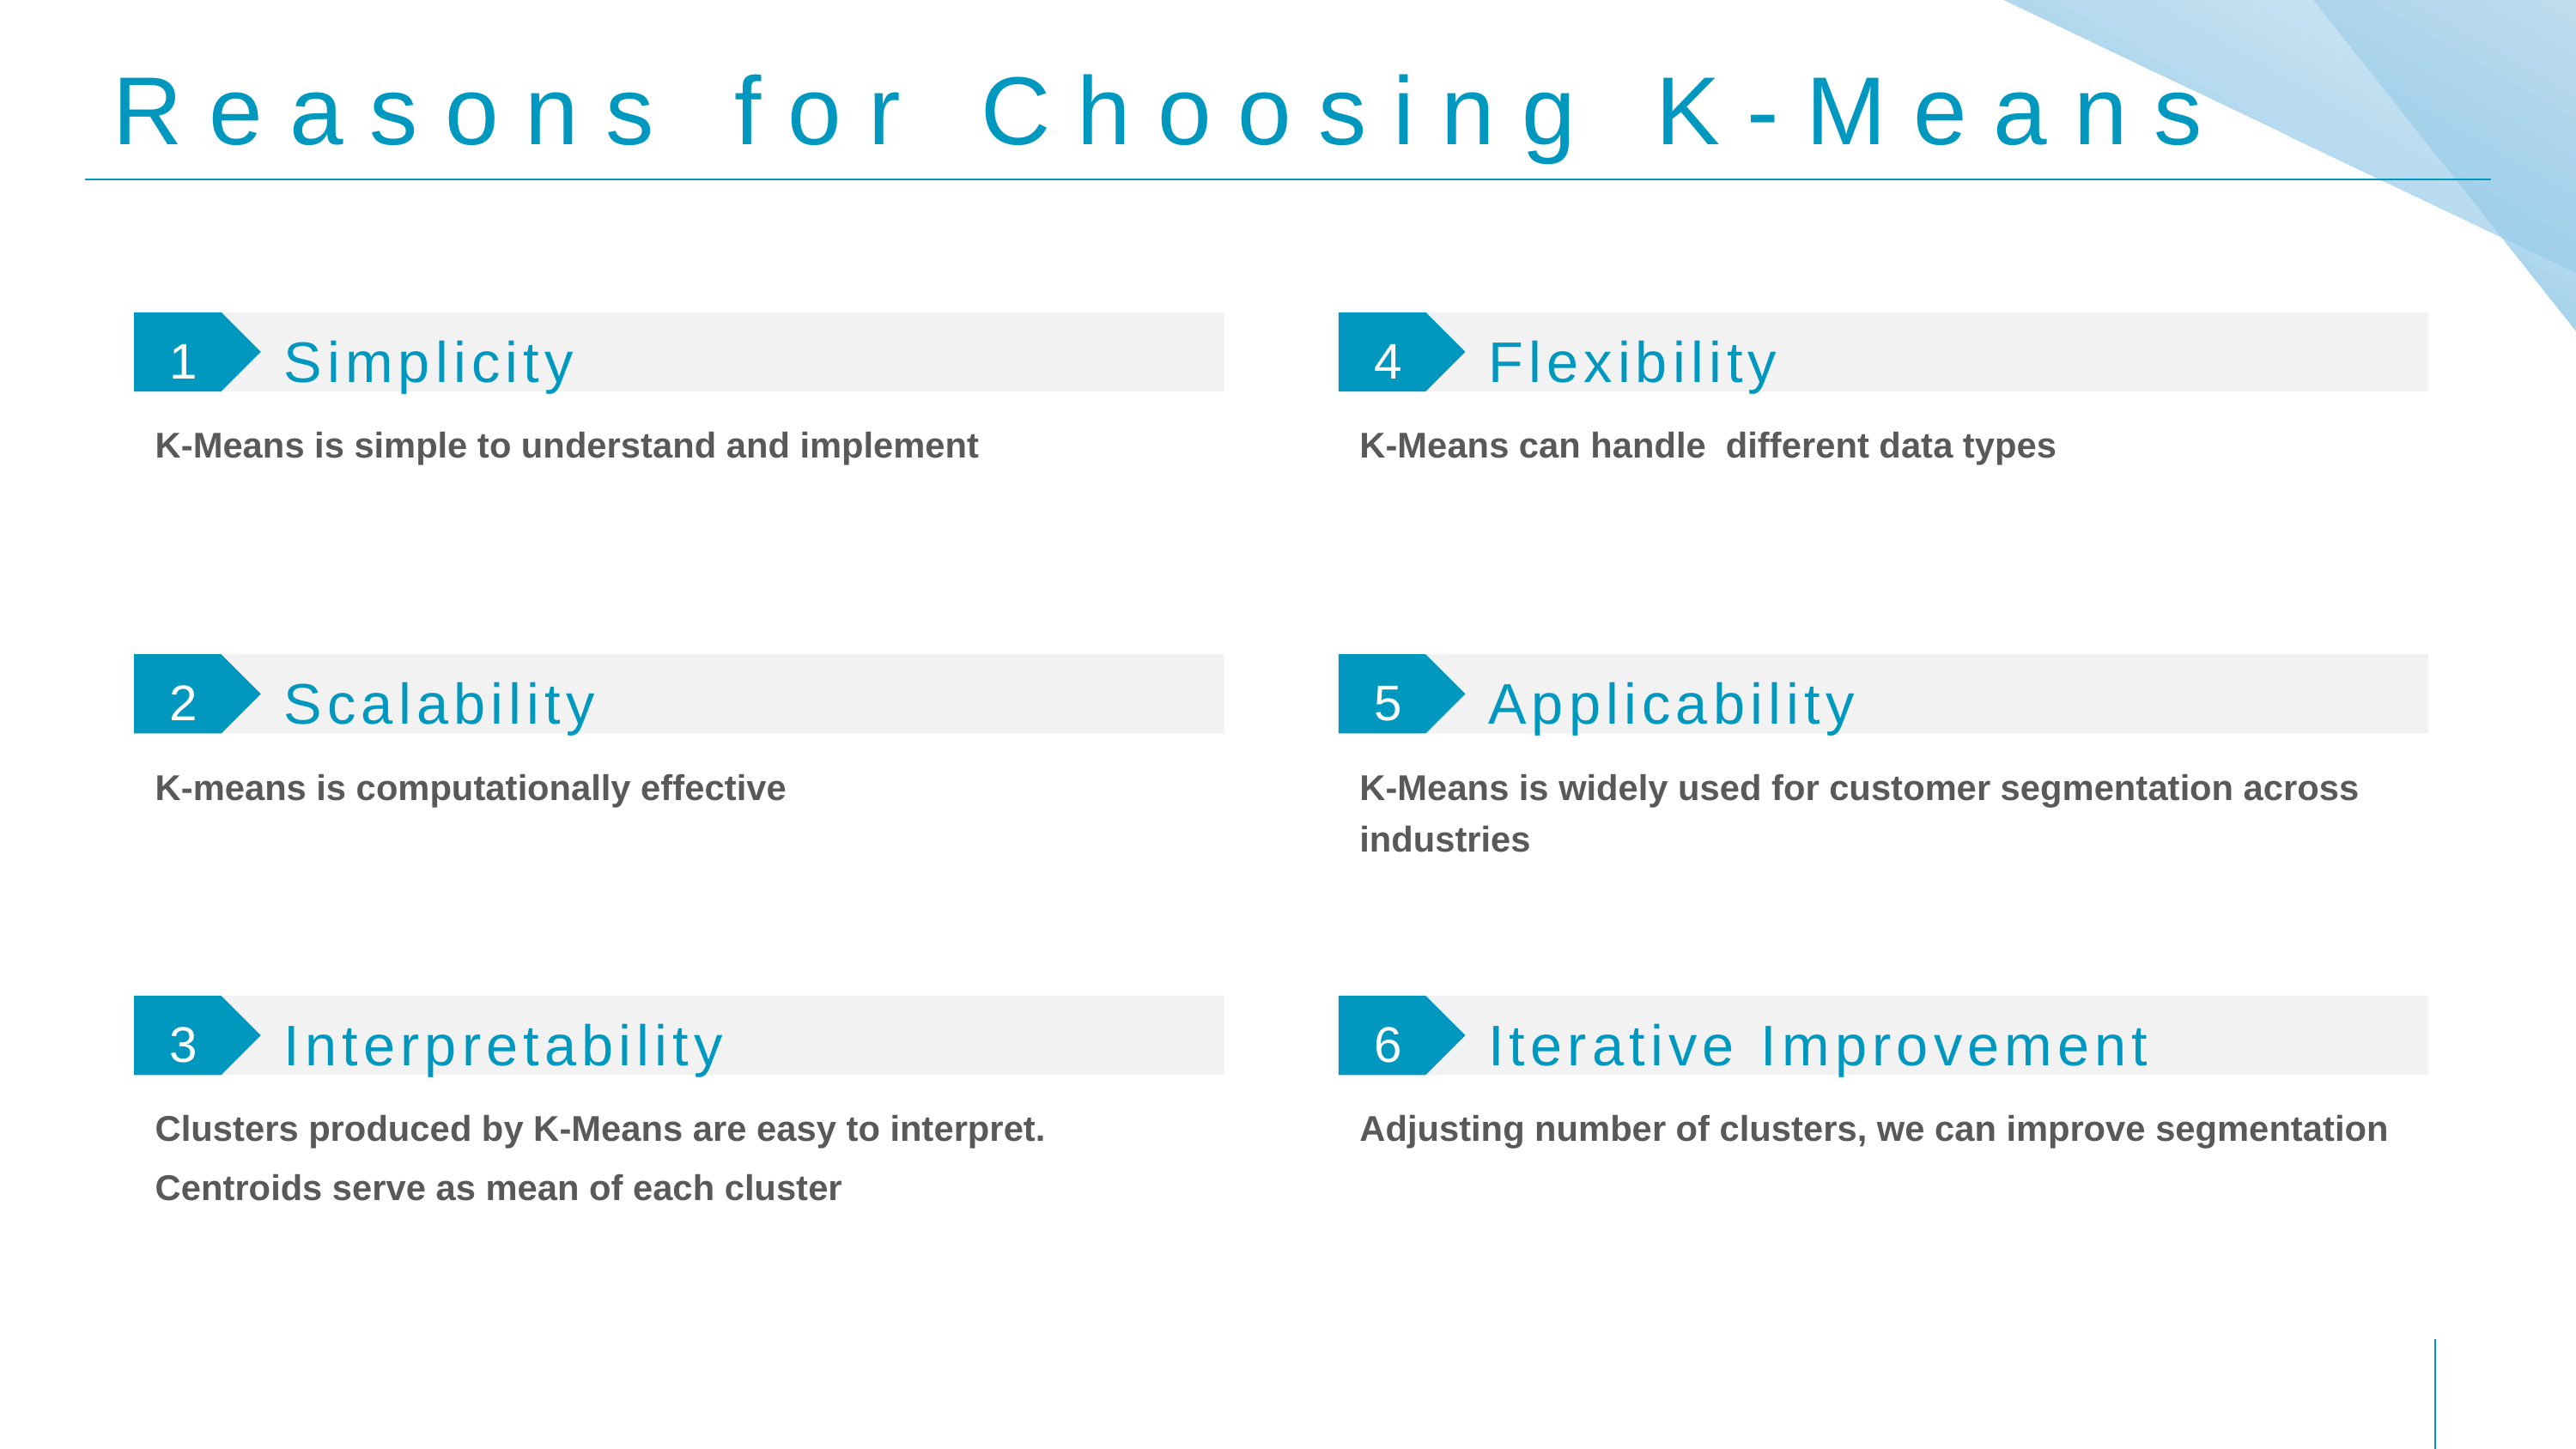

# Reasons for Choosing K-Means
1
Simplicity
4
Flexibility
K-Means is simple to understand and implement
K-Means can handle  different data types

2
Scalability
5
Applicability
K-means is computationally effective
K-Means is widely used for customer segmentation across industries
3
Interpretability
6
Iterative Improvement
Clusters produced by K-Means are easy to interpret.
Centroids serve as mean of each cluster
Adjusting number of clusters, we can improve segmentation